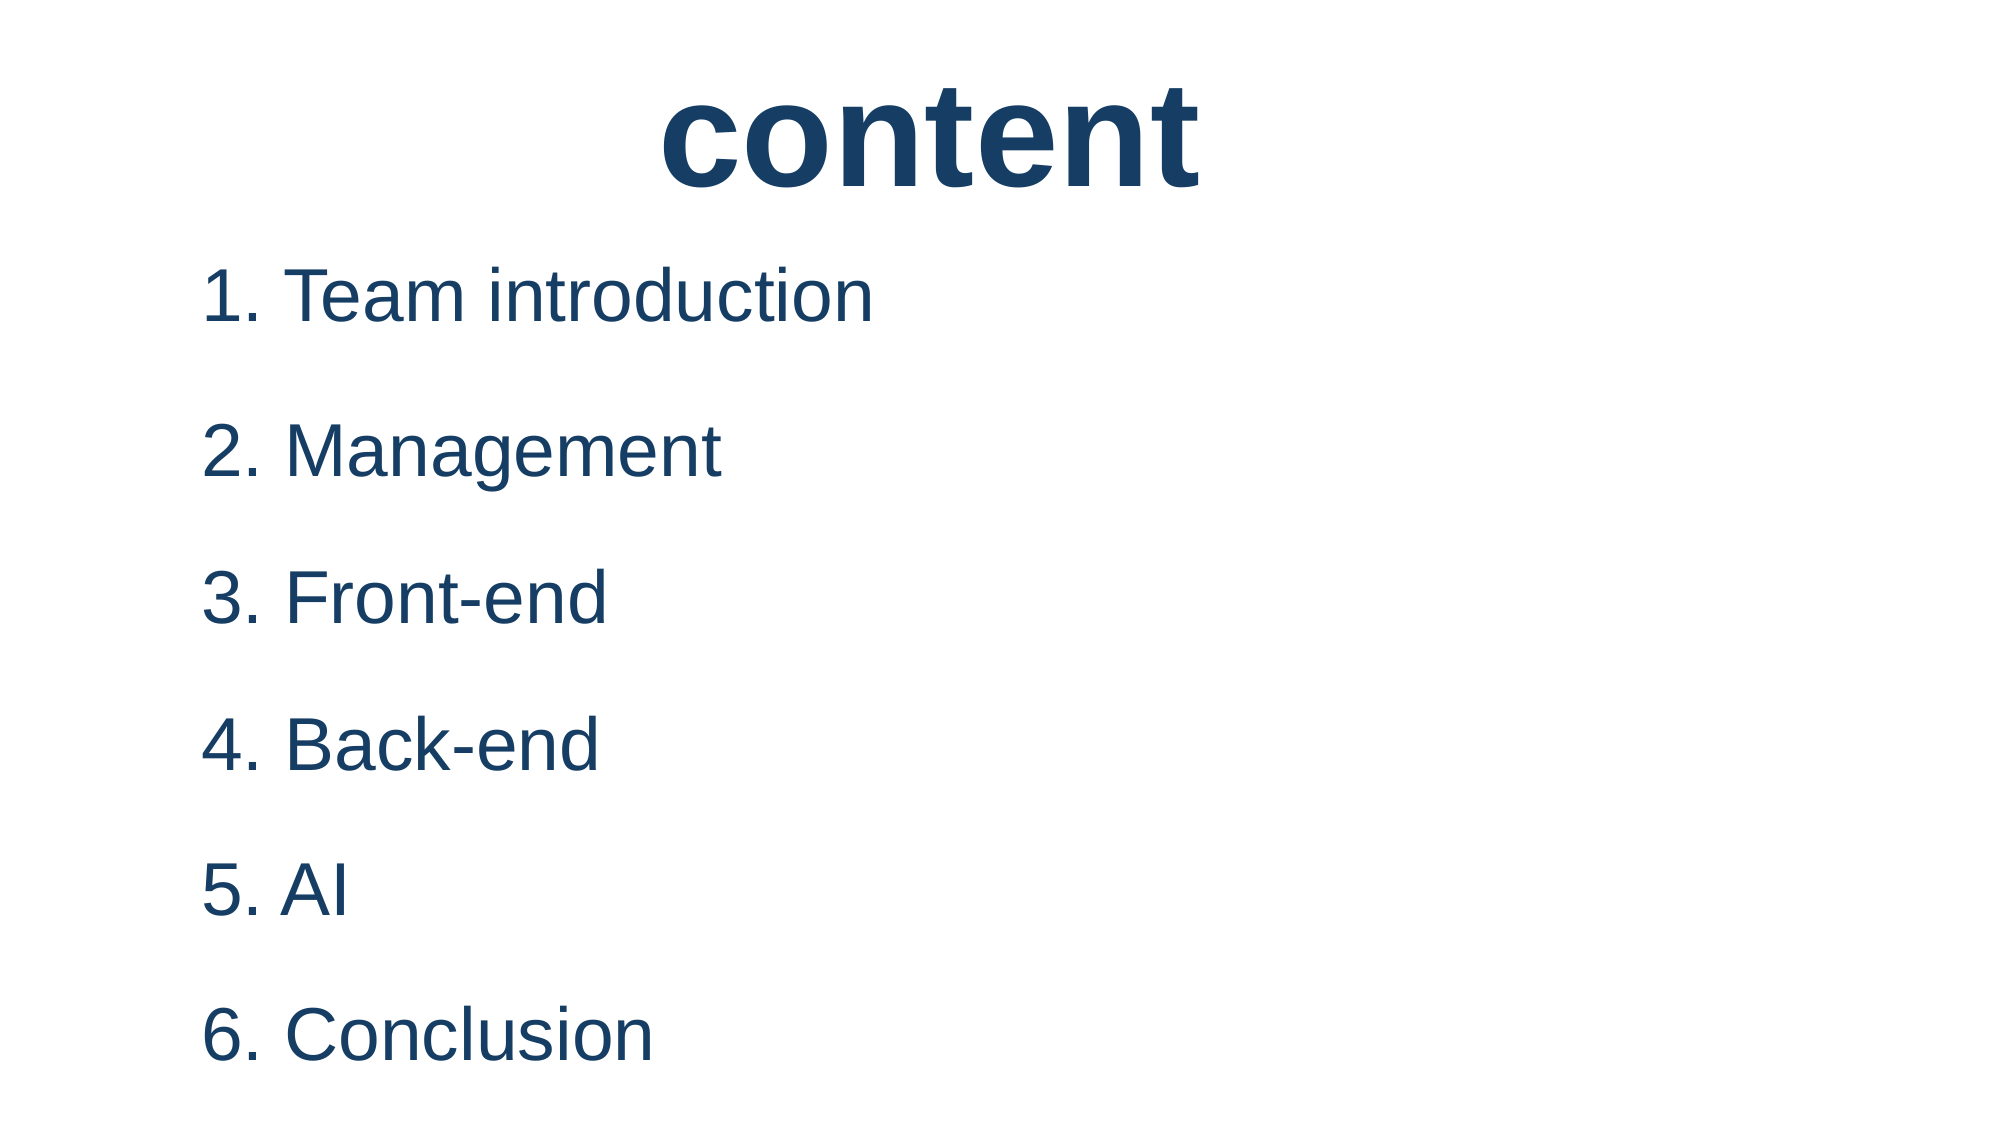

content
1. Team introduction
2. Management
3. Front-end
4. Back-end
5. AI
6. Conclusion